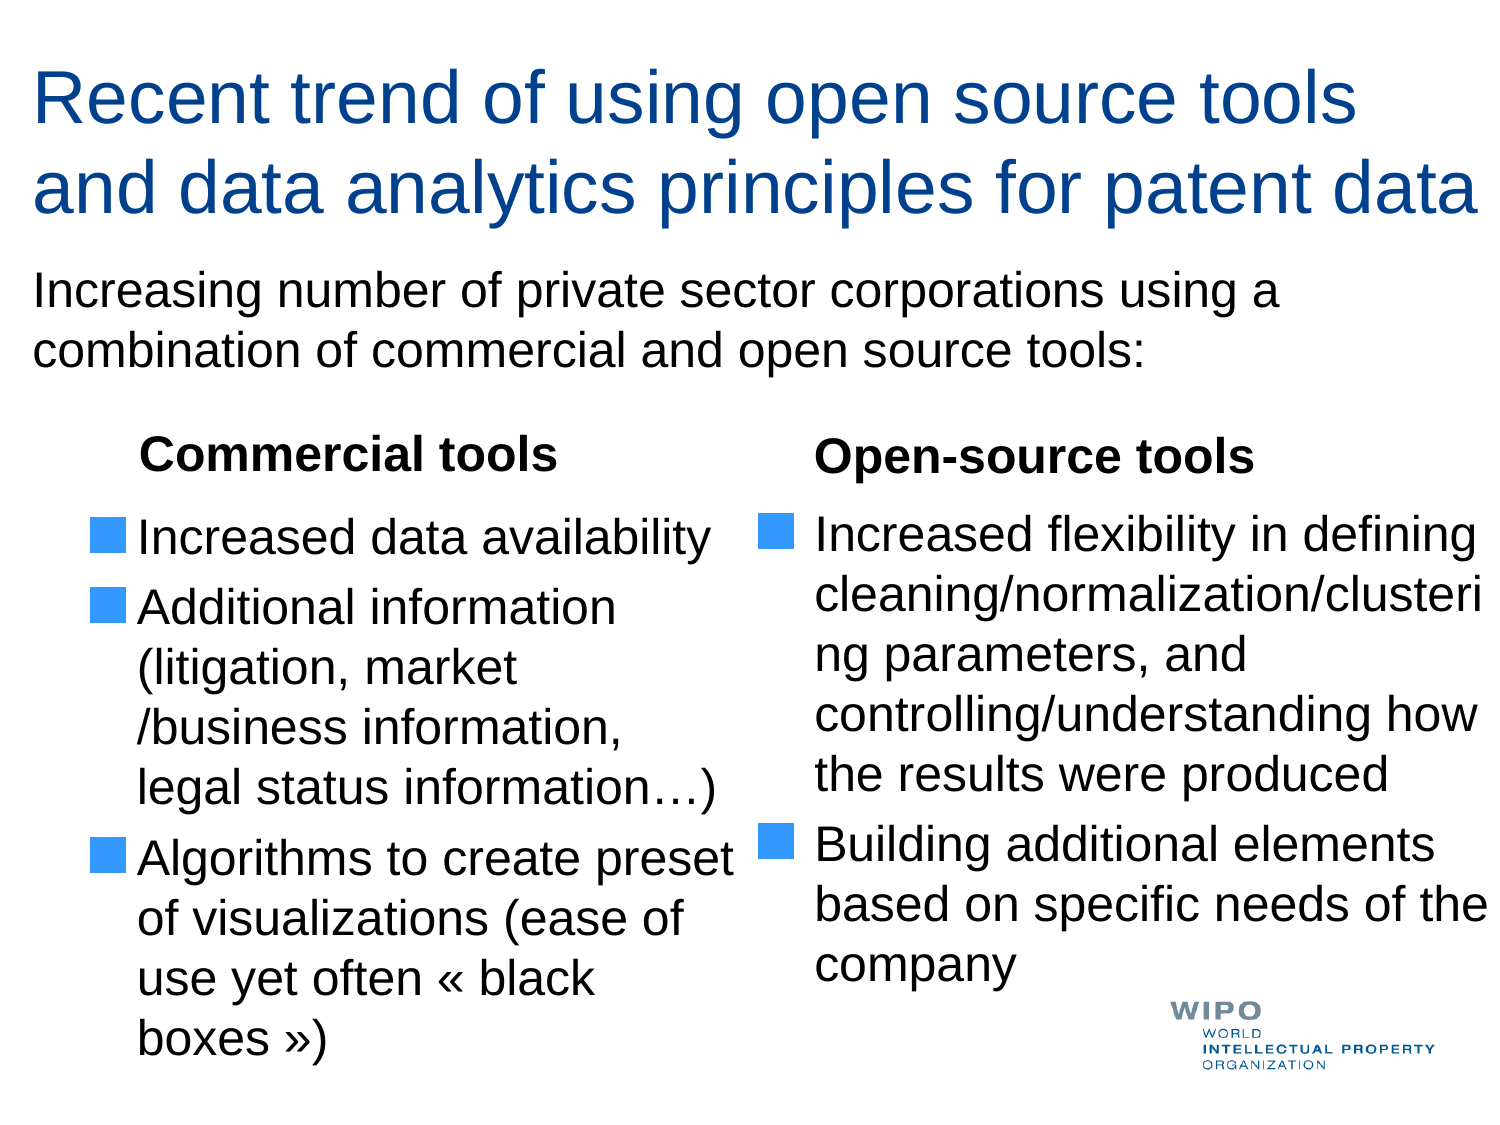

# Recent trend of using open source tools and data analytics principles for patent data
Increasing number of private sector corporations using a combination of commercial and open source tools:
Commercial tools
Open-source tools
Increased flexibility in defining cleaning/normalization/clustering parameters, and controlling/understanding how the results were produced
Building additional elements based on specific needs of the company
Increased data availability
Additional information (litigation, market /business information, legal status information…)
Algorithms to create preset of visualizations (ease of use yet often « black boxes »)